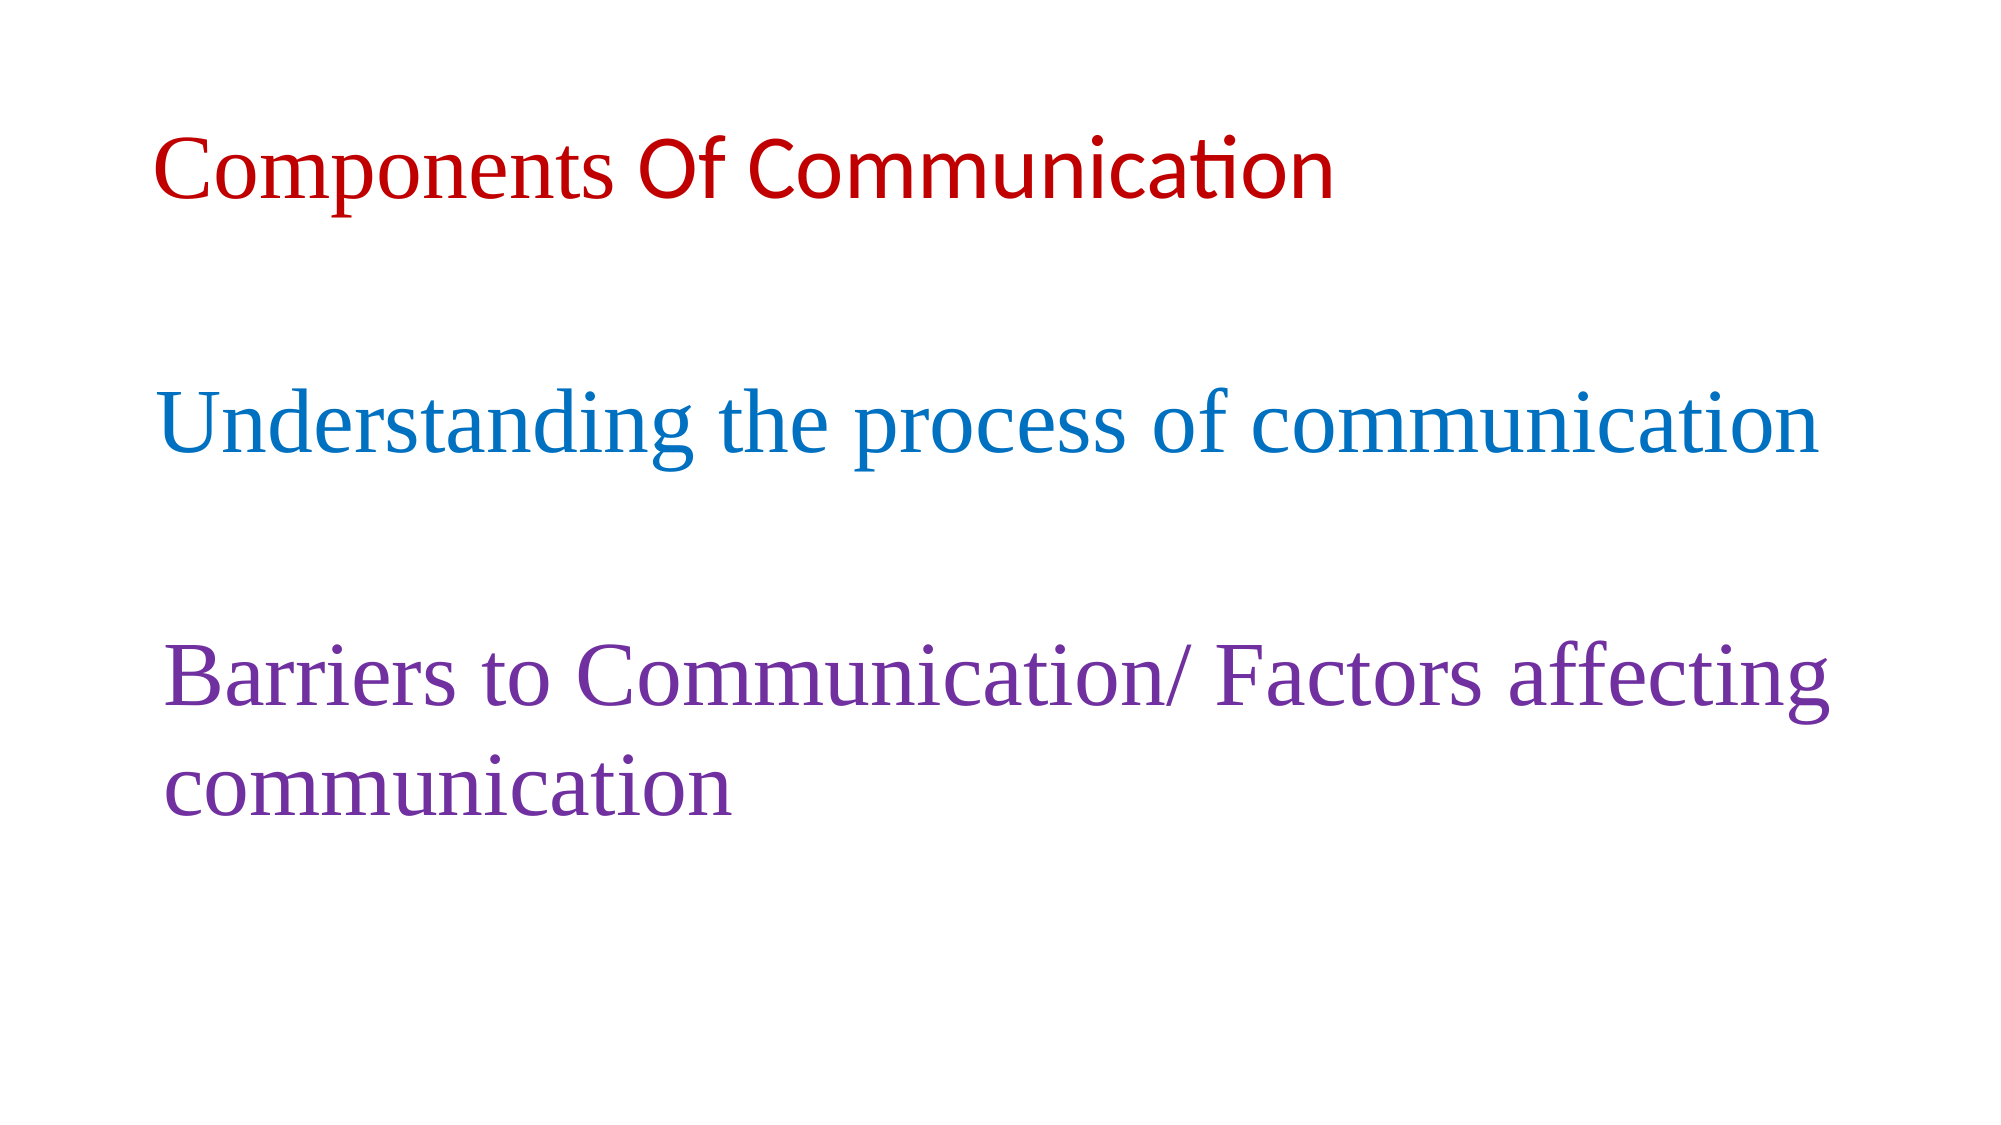

# Components Of Communication
Understanding the process of communication
Barriers to Communication/ Factors affecting communication